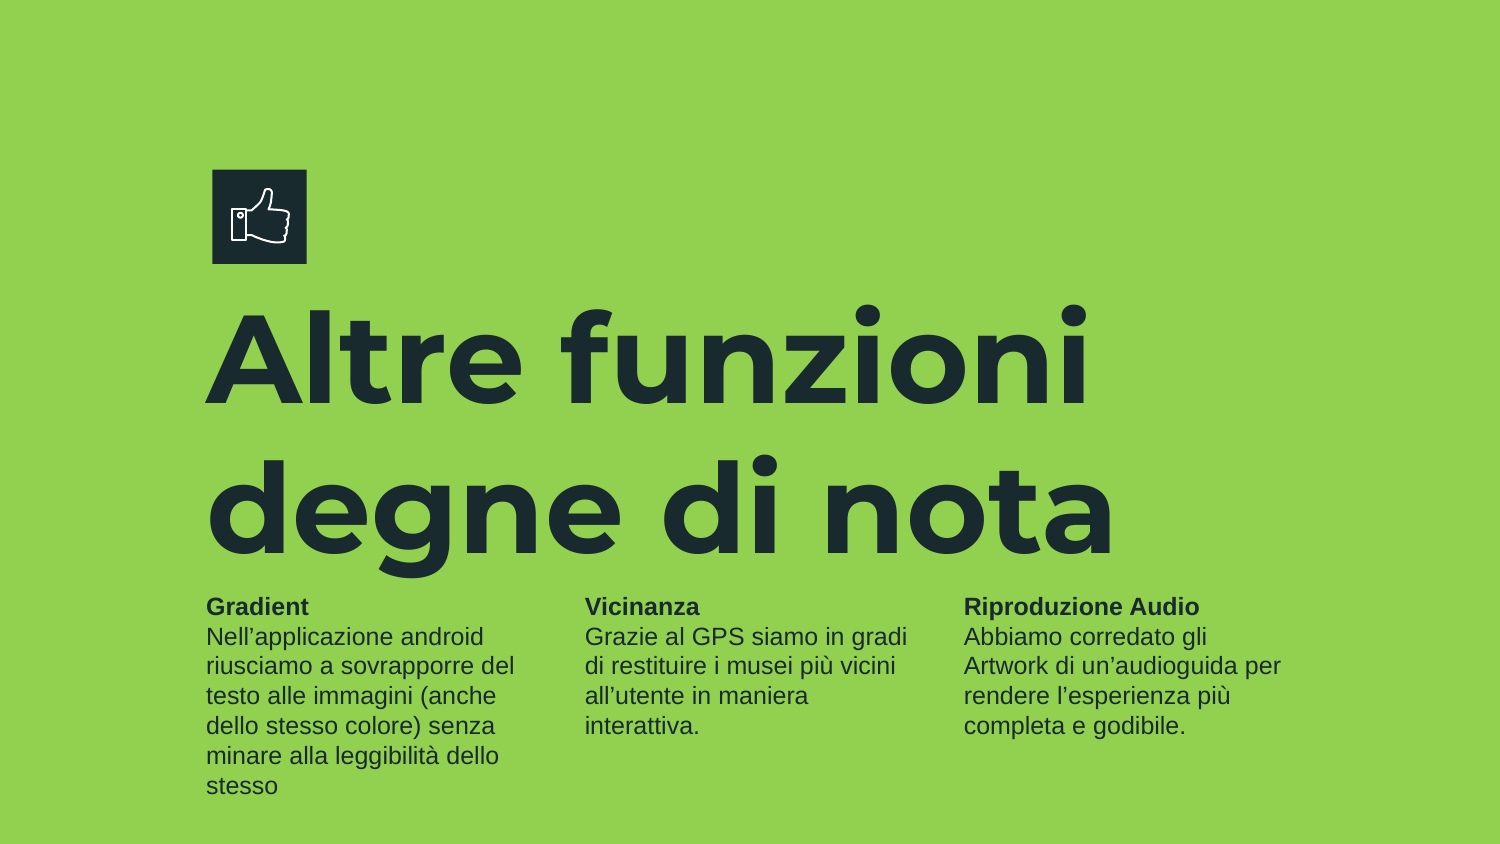

# Altre funzioni degne di nota
Gradient
Nell’applicazione android riusciamo a sovrapporre del testo alle immagini (anche dello stesso colore) senza minare alla leggibilità dello stesso
Vicinanza
Grazie al GPS siamo in gradi di restituire i musei più vicini all’utente in maniera interattiva.
Riproduzione Audio
Abbiamo corredato gli Artwork di un’audioguida per rendere l’esperienza più completa e godibile.